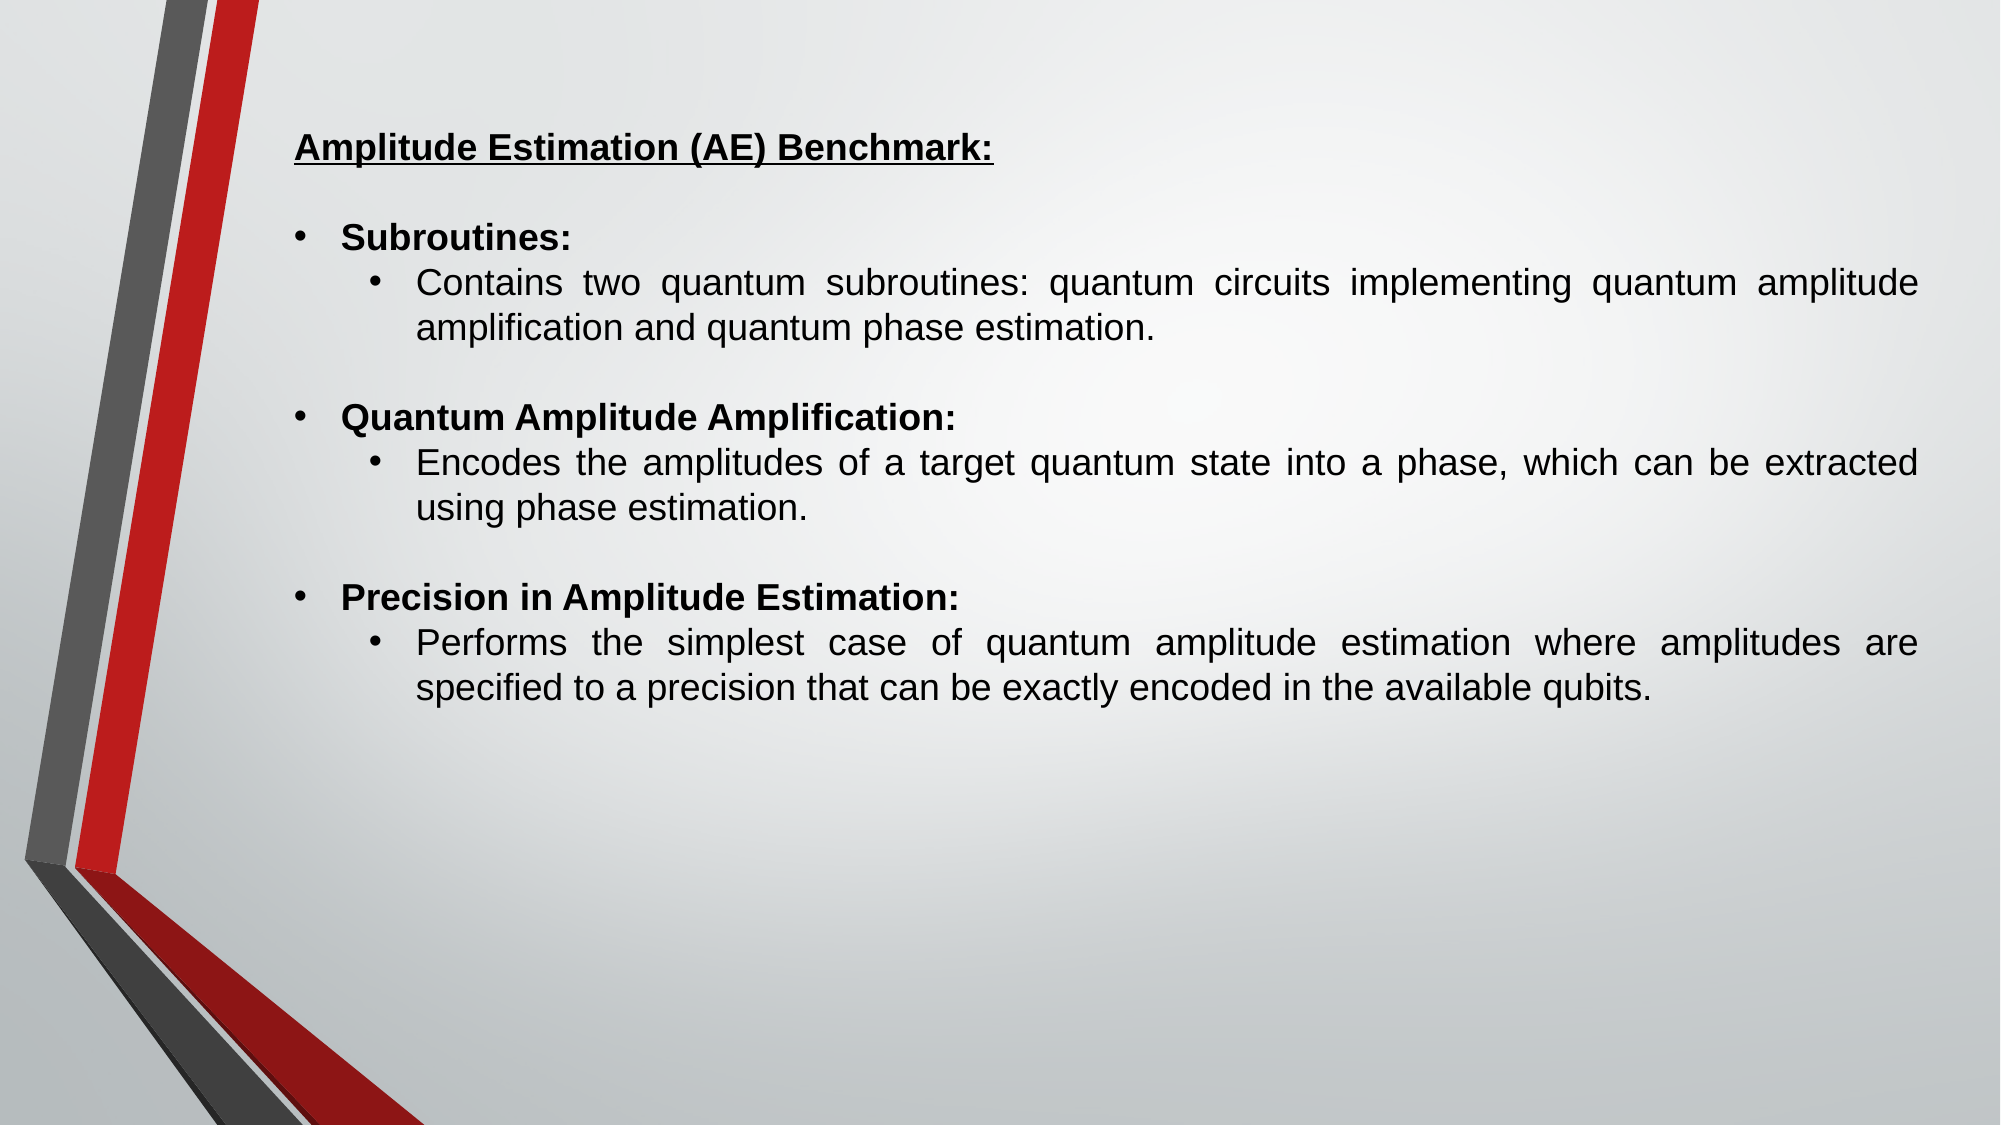

Amplitude Estimation (AE) Benchmark:

Subroutines:
Contains two quantum subroutines: quantum circuits implementing quantum amplitude amplification and quantum phase estimation.

Quantum Amplitude Amplification:
Encodes the amplitudes of a target quantum state into a phase, which can be extracted using phase estimation.

Precision in Amplitude Estimation:
Performs the simplest case of quantum amplitude estimation where amplitudes are specified to a precision that can be exactly encoded in the available qubits.